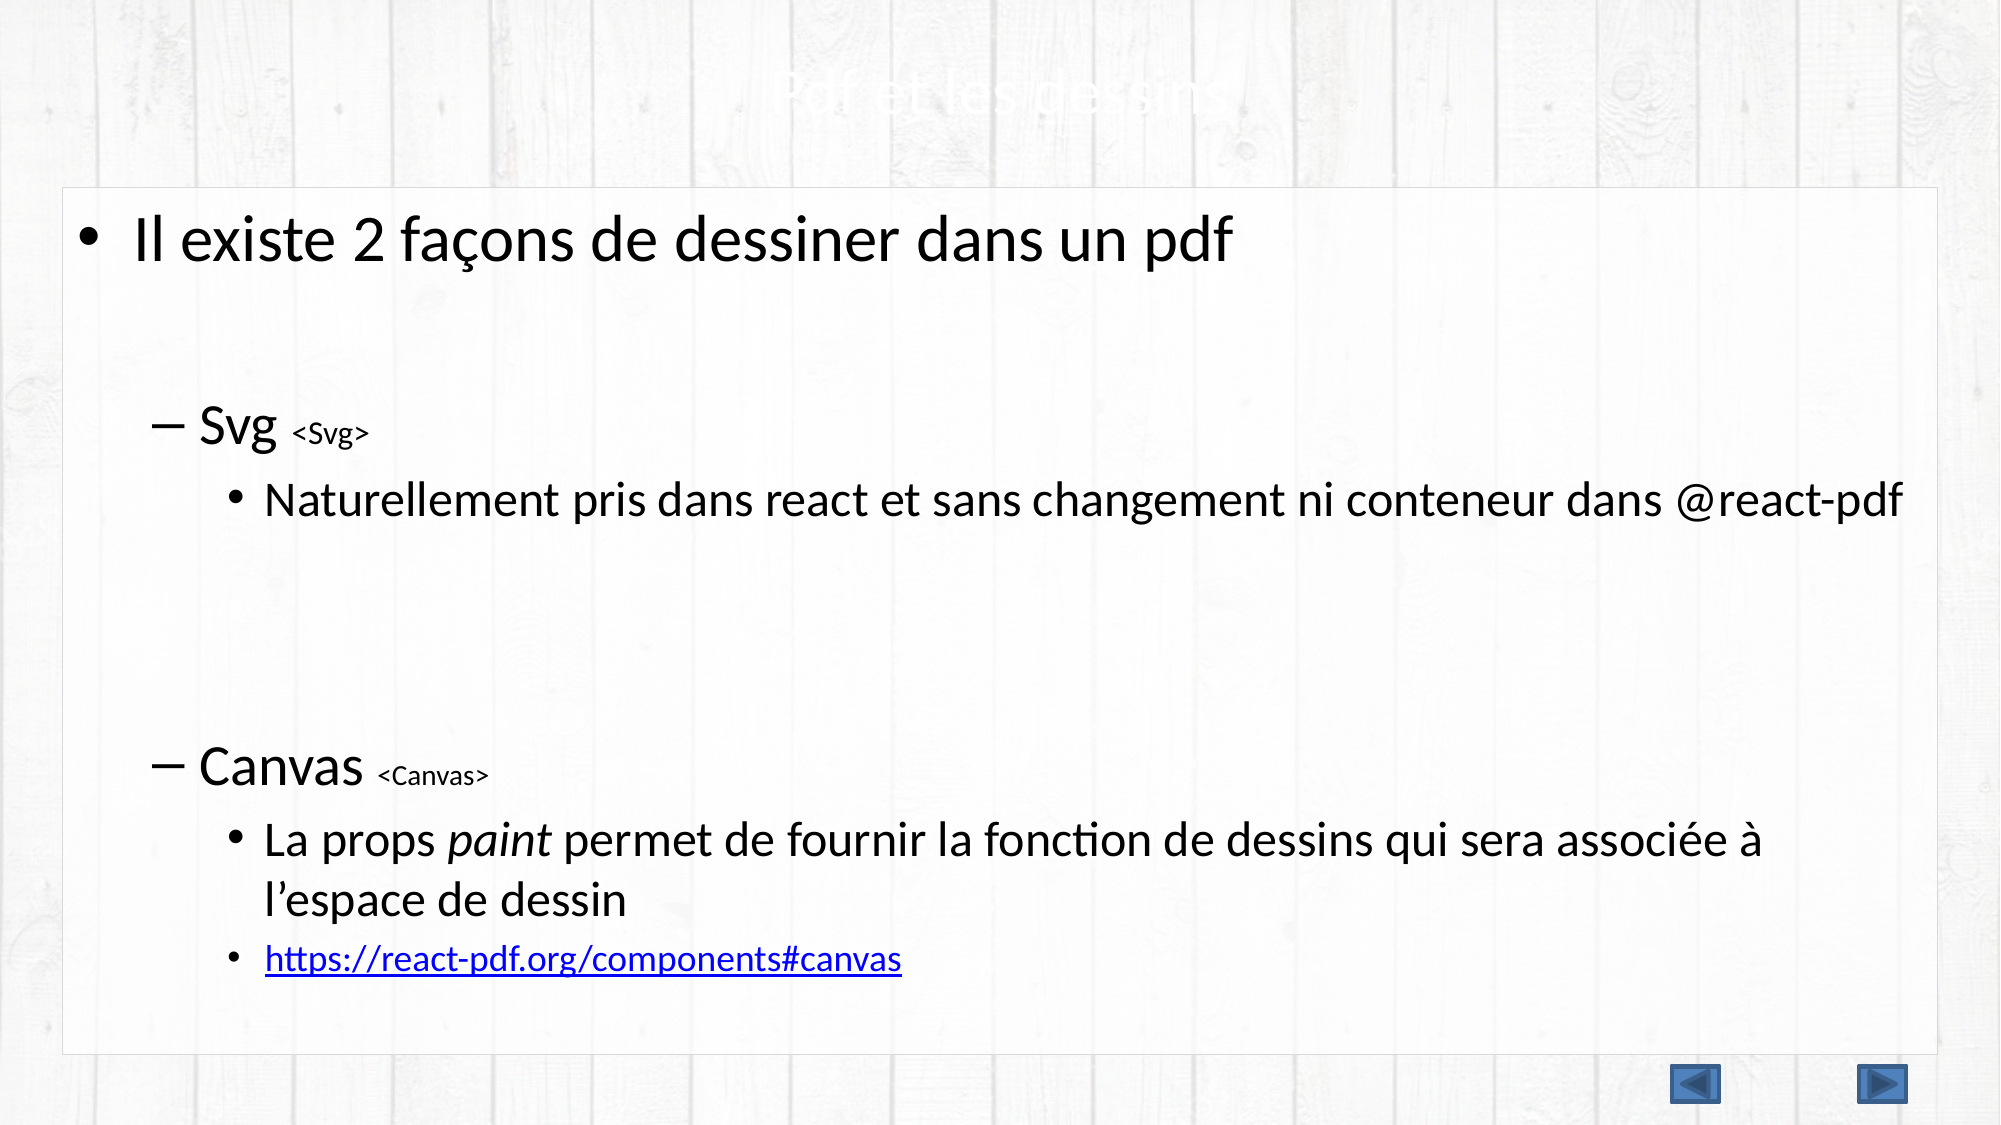

# Pdf et les dessins
Il existe 2 façons de dessiner dans un pdf

Svg <Svg>
Naturellement pris dans react et sans changement ni conteneur dans @react-pdf

Canvas <Canvas>
La props paint permet de fournir la fonction de dessins qui sera associée à l’espace de dessin
https://react-pdf.org/components#canvas